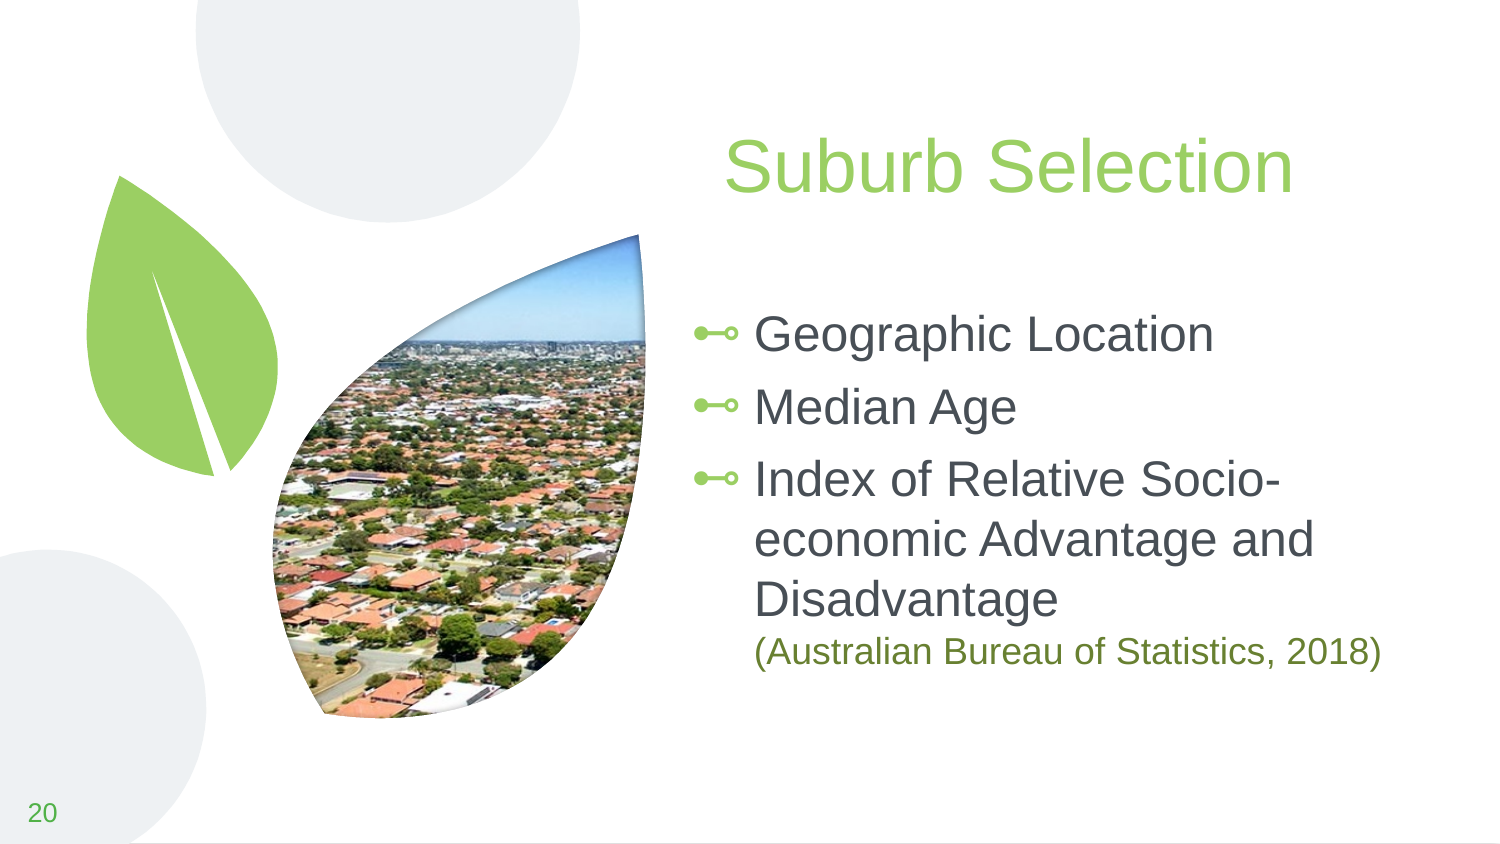

# Suburb Selection
Geographic Location
Median Age
Index of Relative Socio-economic Advantage and Disadvantage
(Australian Bureau of Statistics, 2018)

20